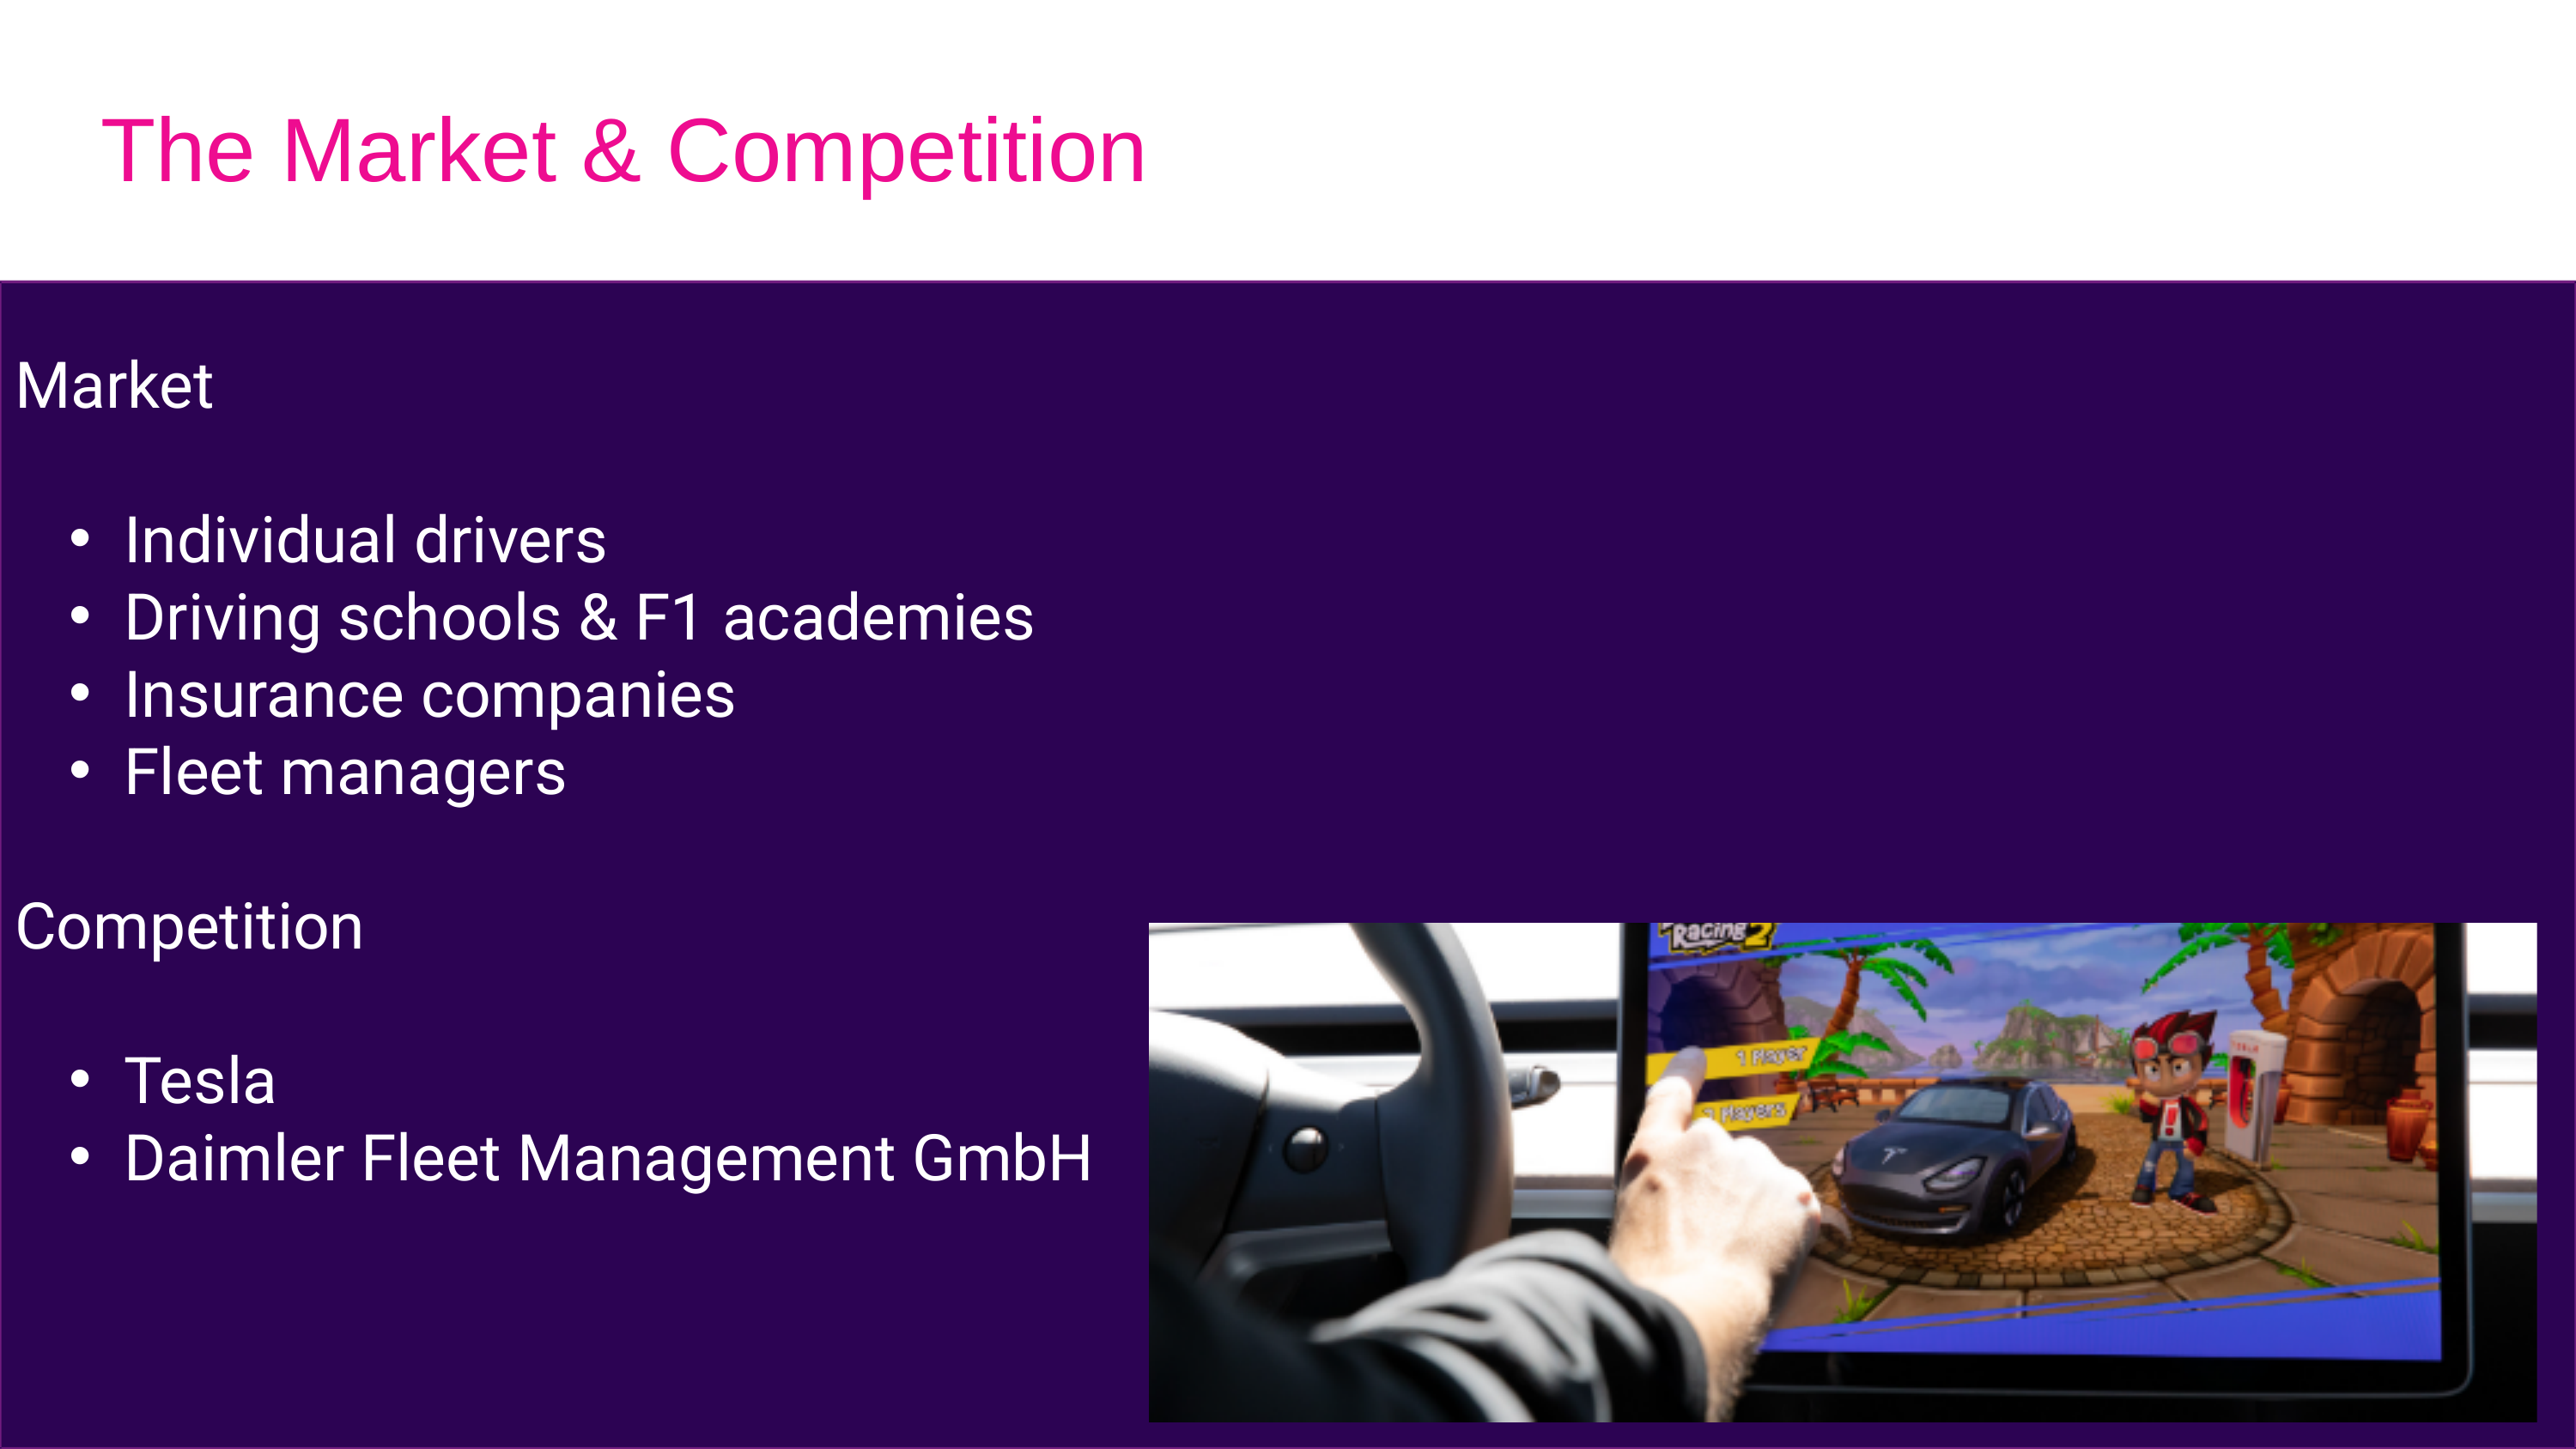

The Market & Competition

Market

Individual drivers
Driving schools & F1 academies
Insurance companies
Fleet managers

Competition

Tesla
Daimler Fleet Management GmbH